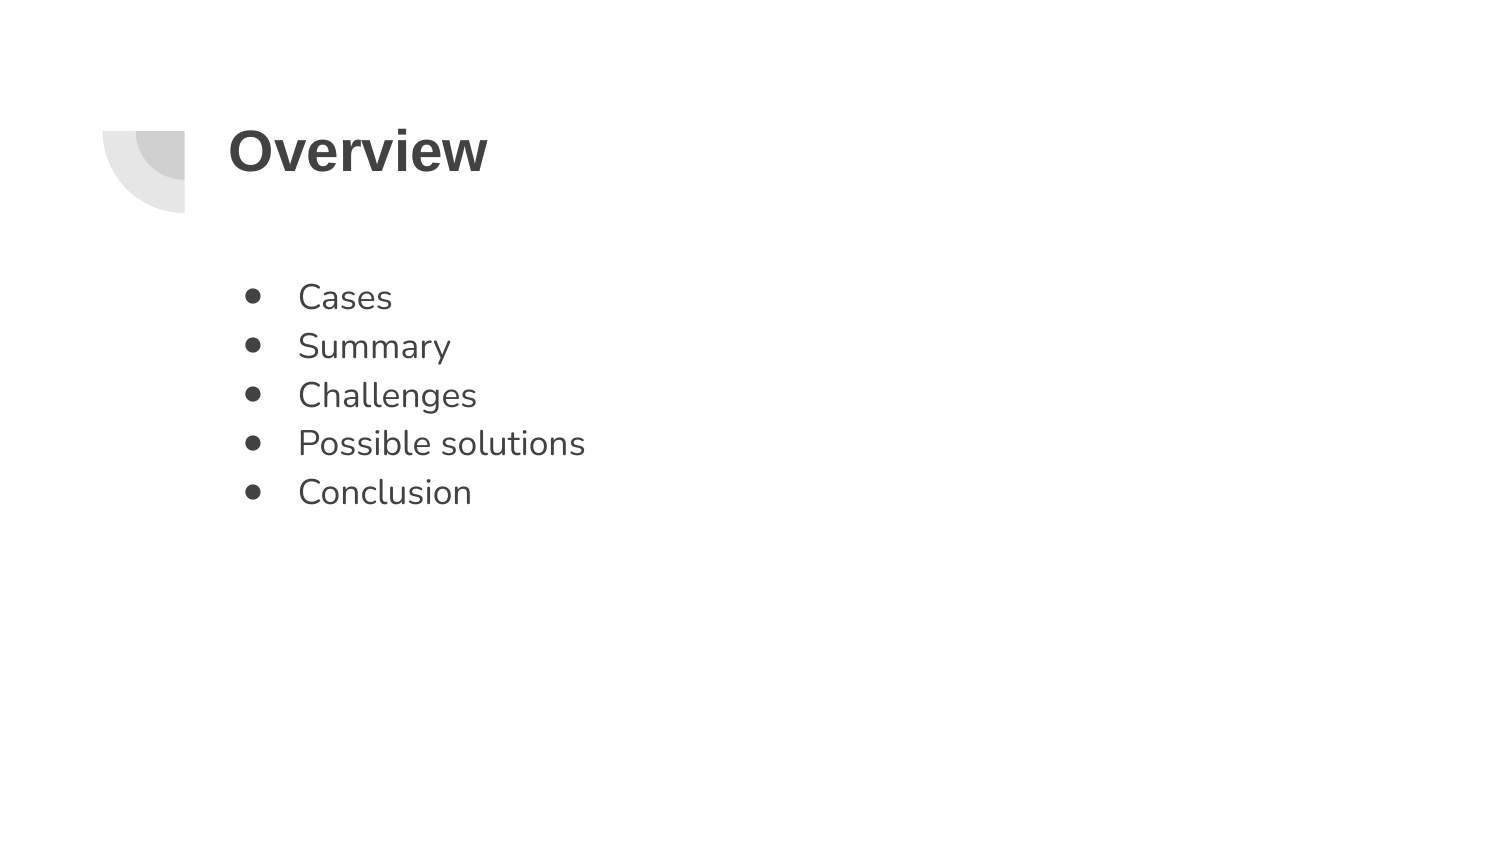

# Overview
Cases
Summary
Challenges
Possible solutions
Conclusion